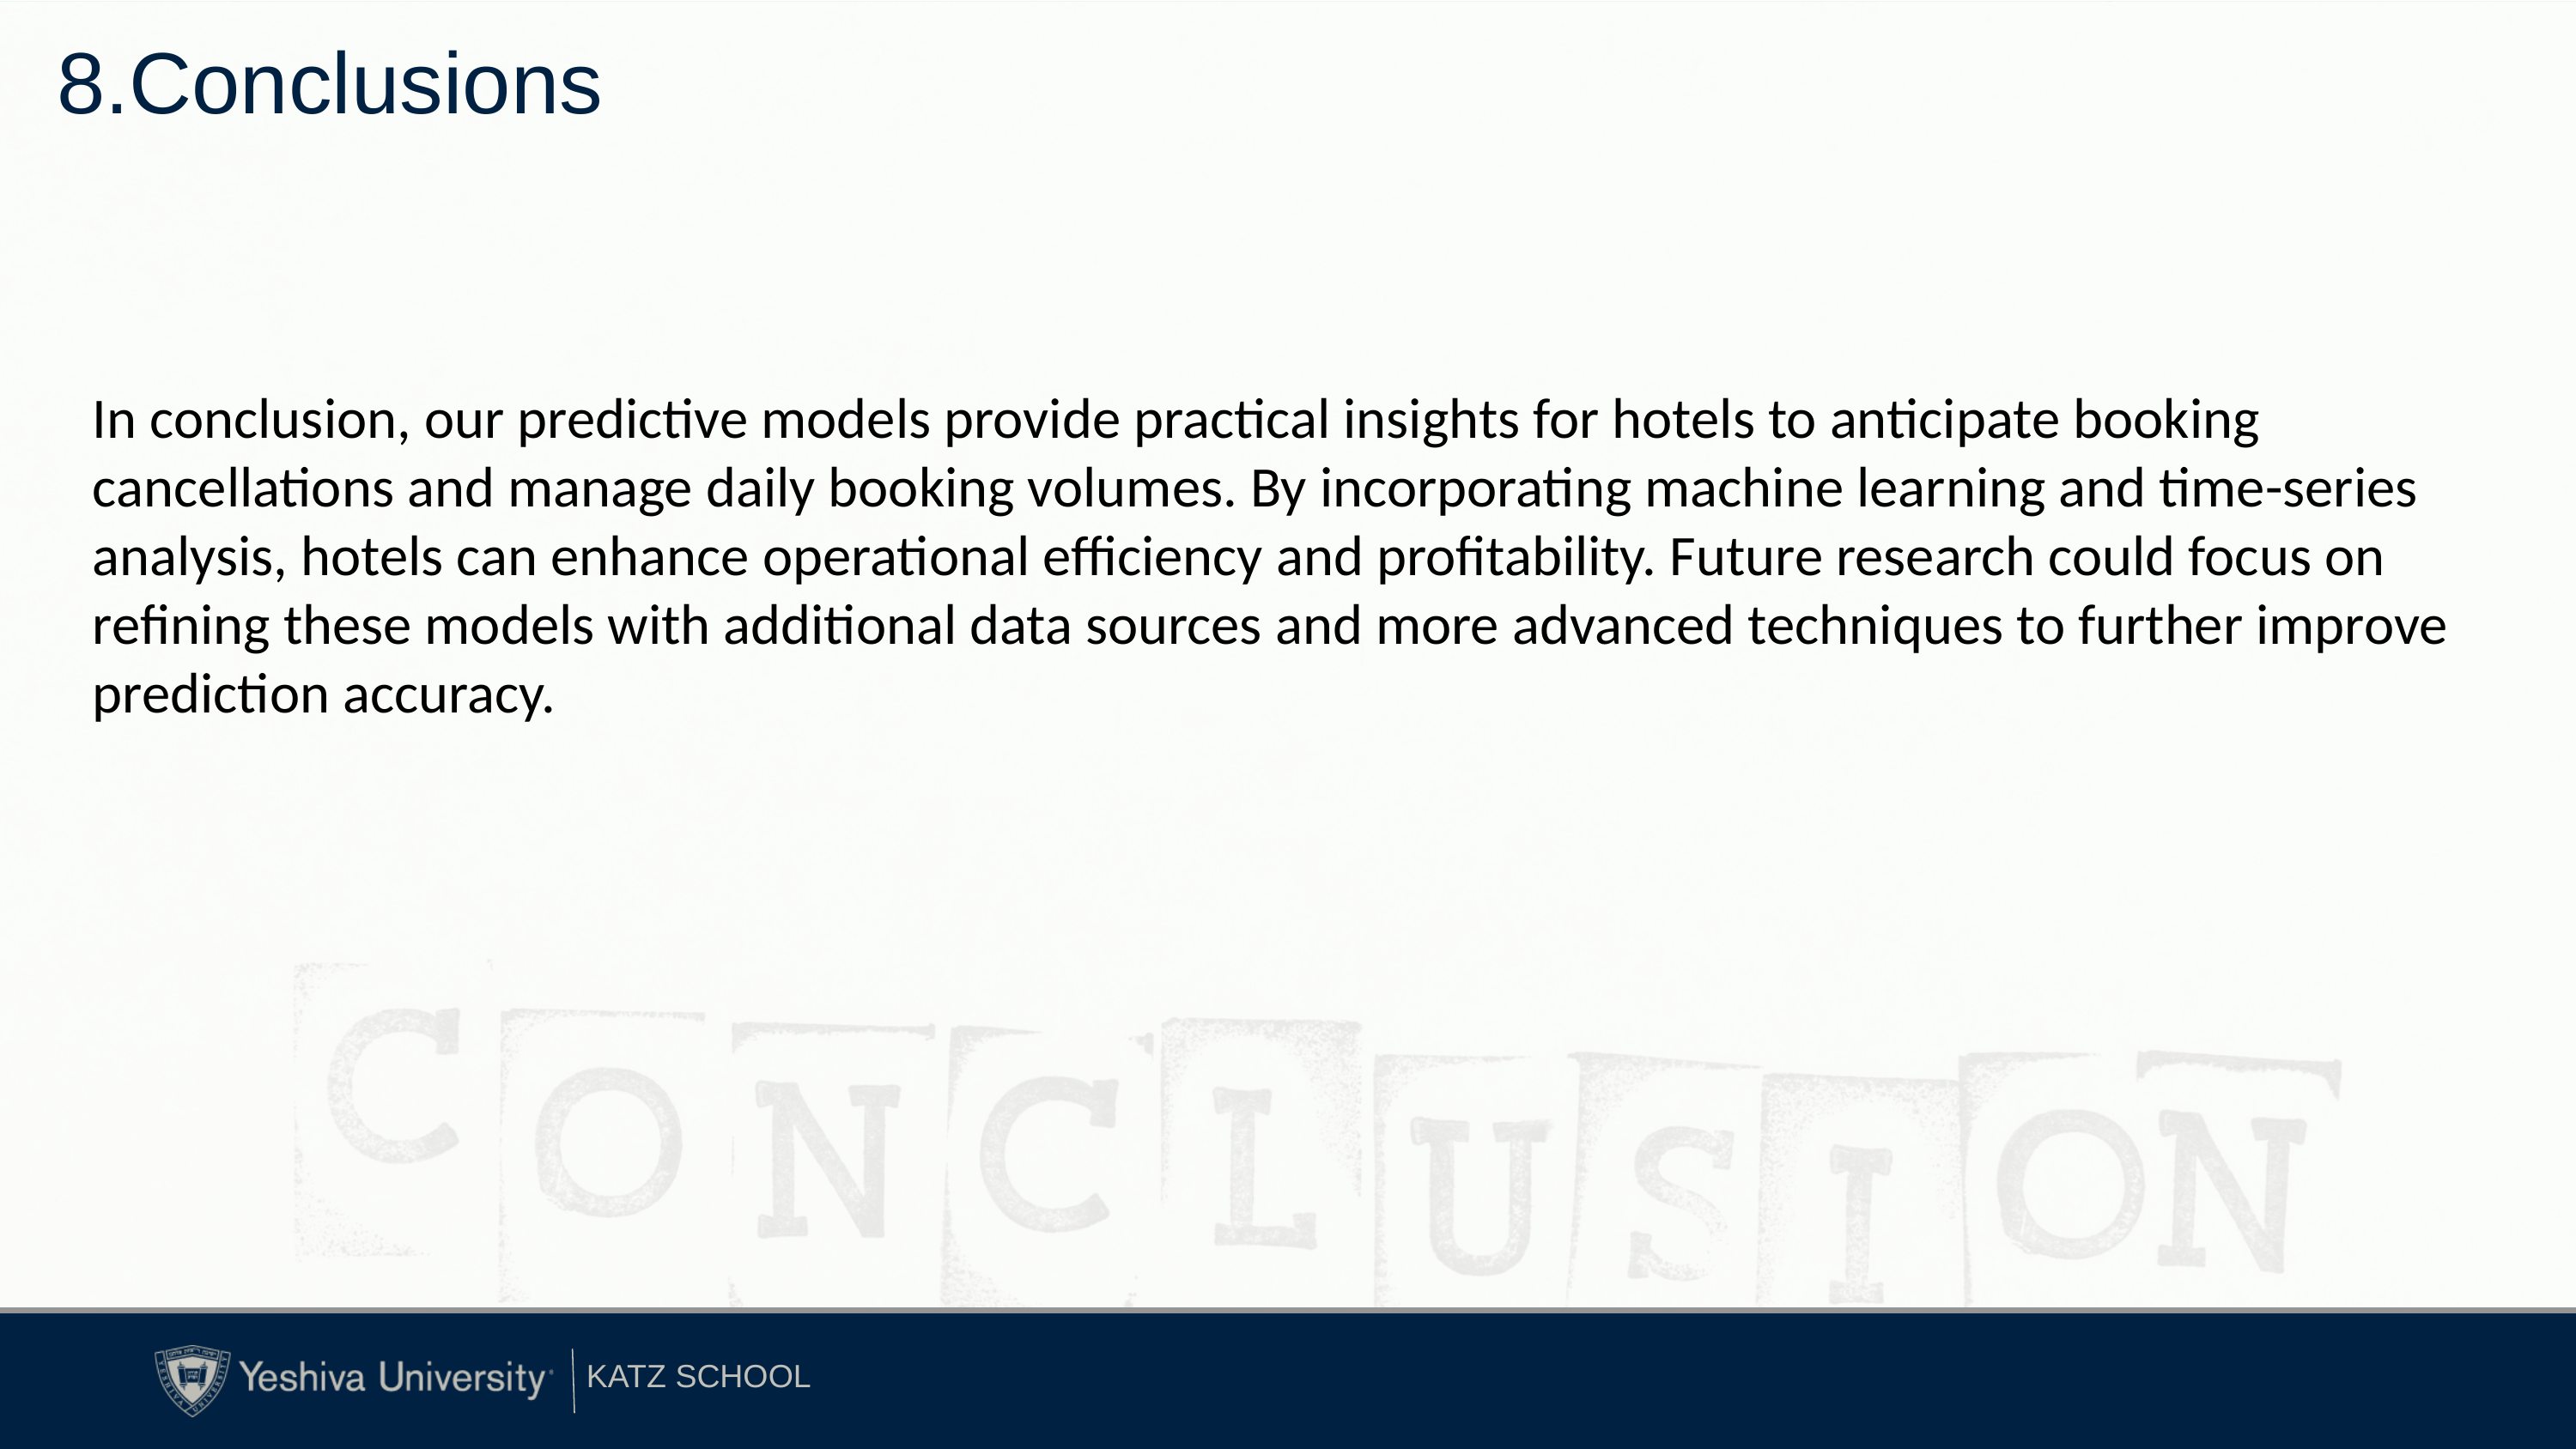

8.Conclusions

In conclusion, our predictive models provide practical insights for hotels to anticipate booking cancellations and manage daily booking volumes. By incorporating machine learning and time-series analysis, hotels can enhance operational efficiency and profitability. Future research could focus on refining these models with additional data sources and more advanced techniques to further improve prediction accuracy.

KATZ SCHOOL